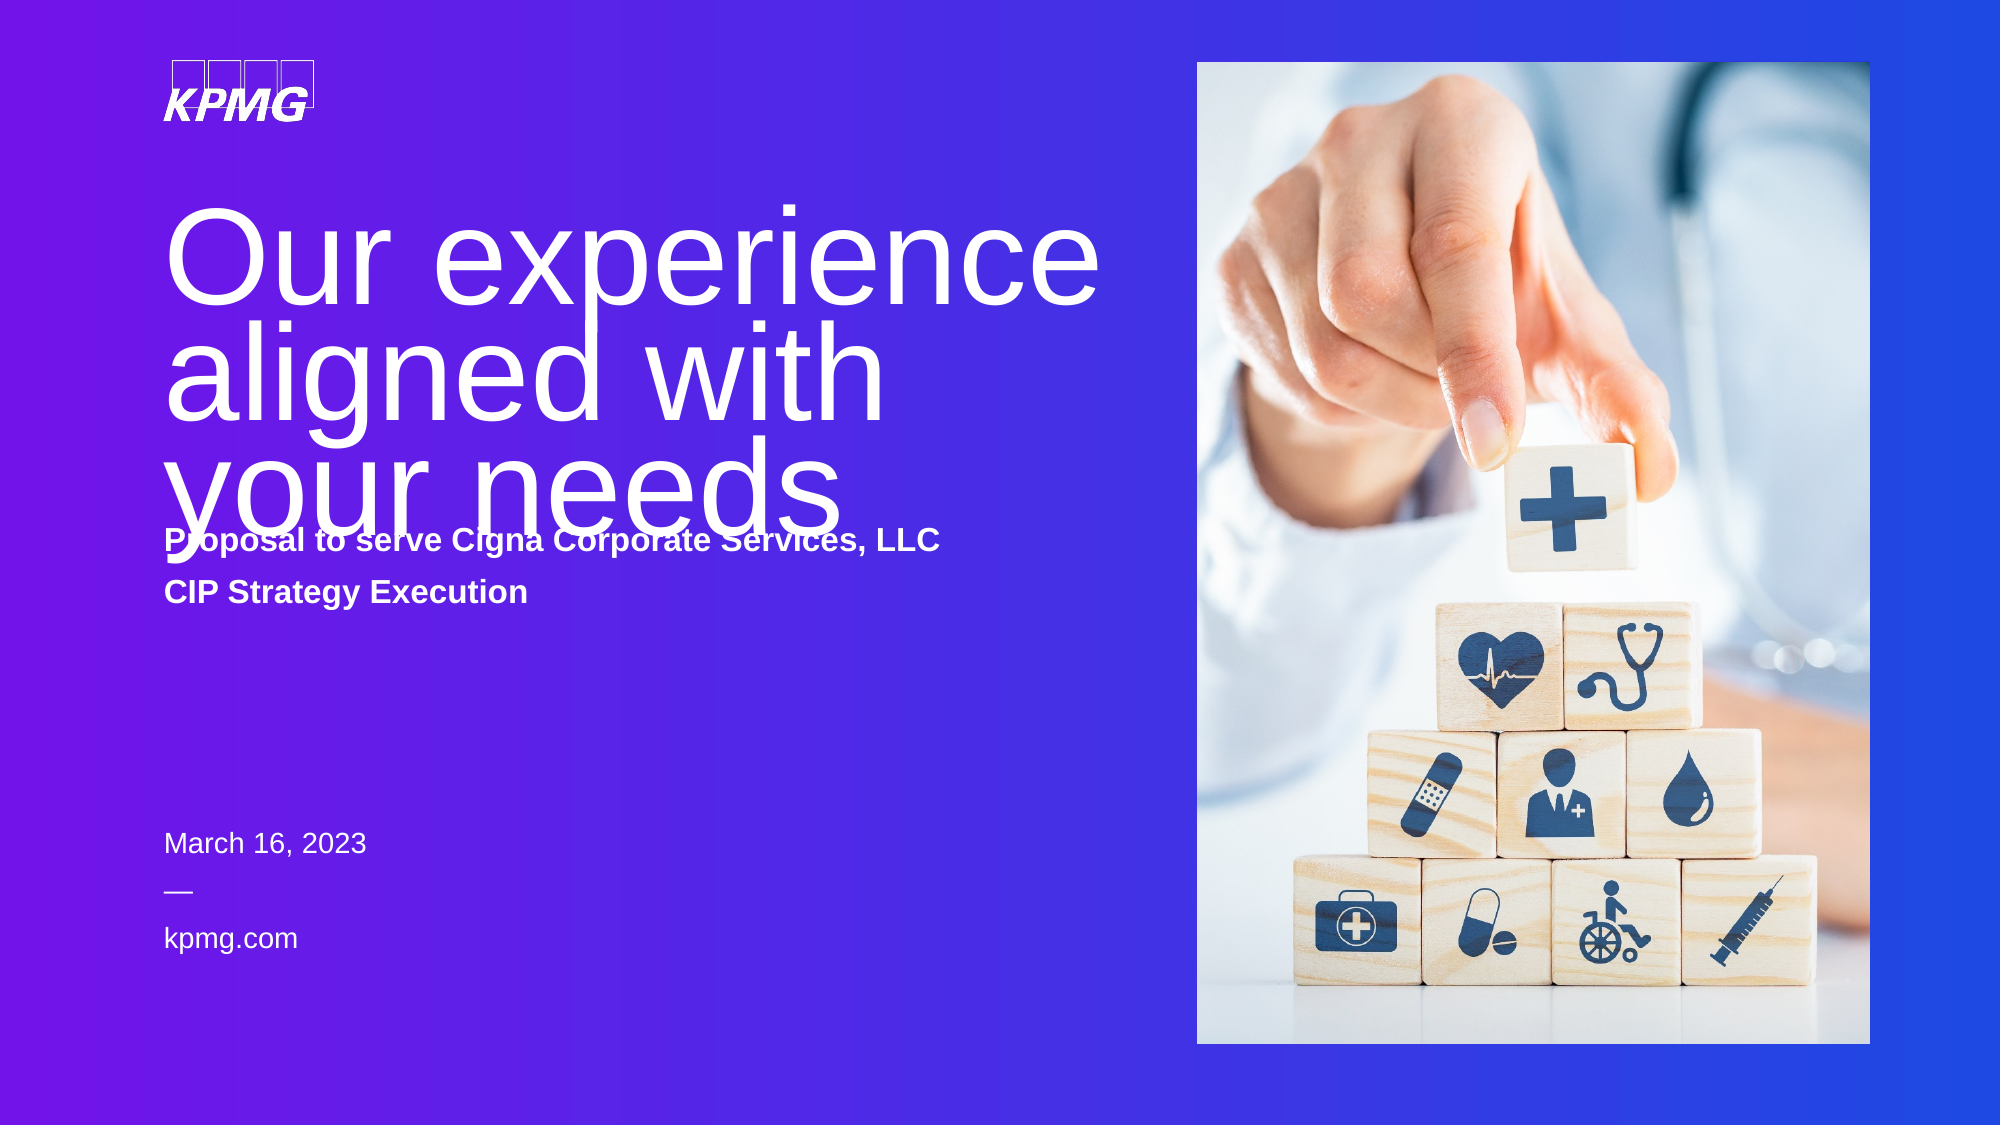

# Our experience aligned with your needs
Proposal to serve Cigna Corporate Services, LLC
CIP Strategy Execution
March 16, 2023
—
kpmg.com